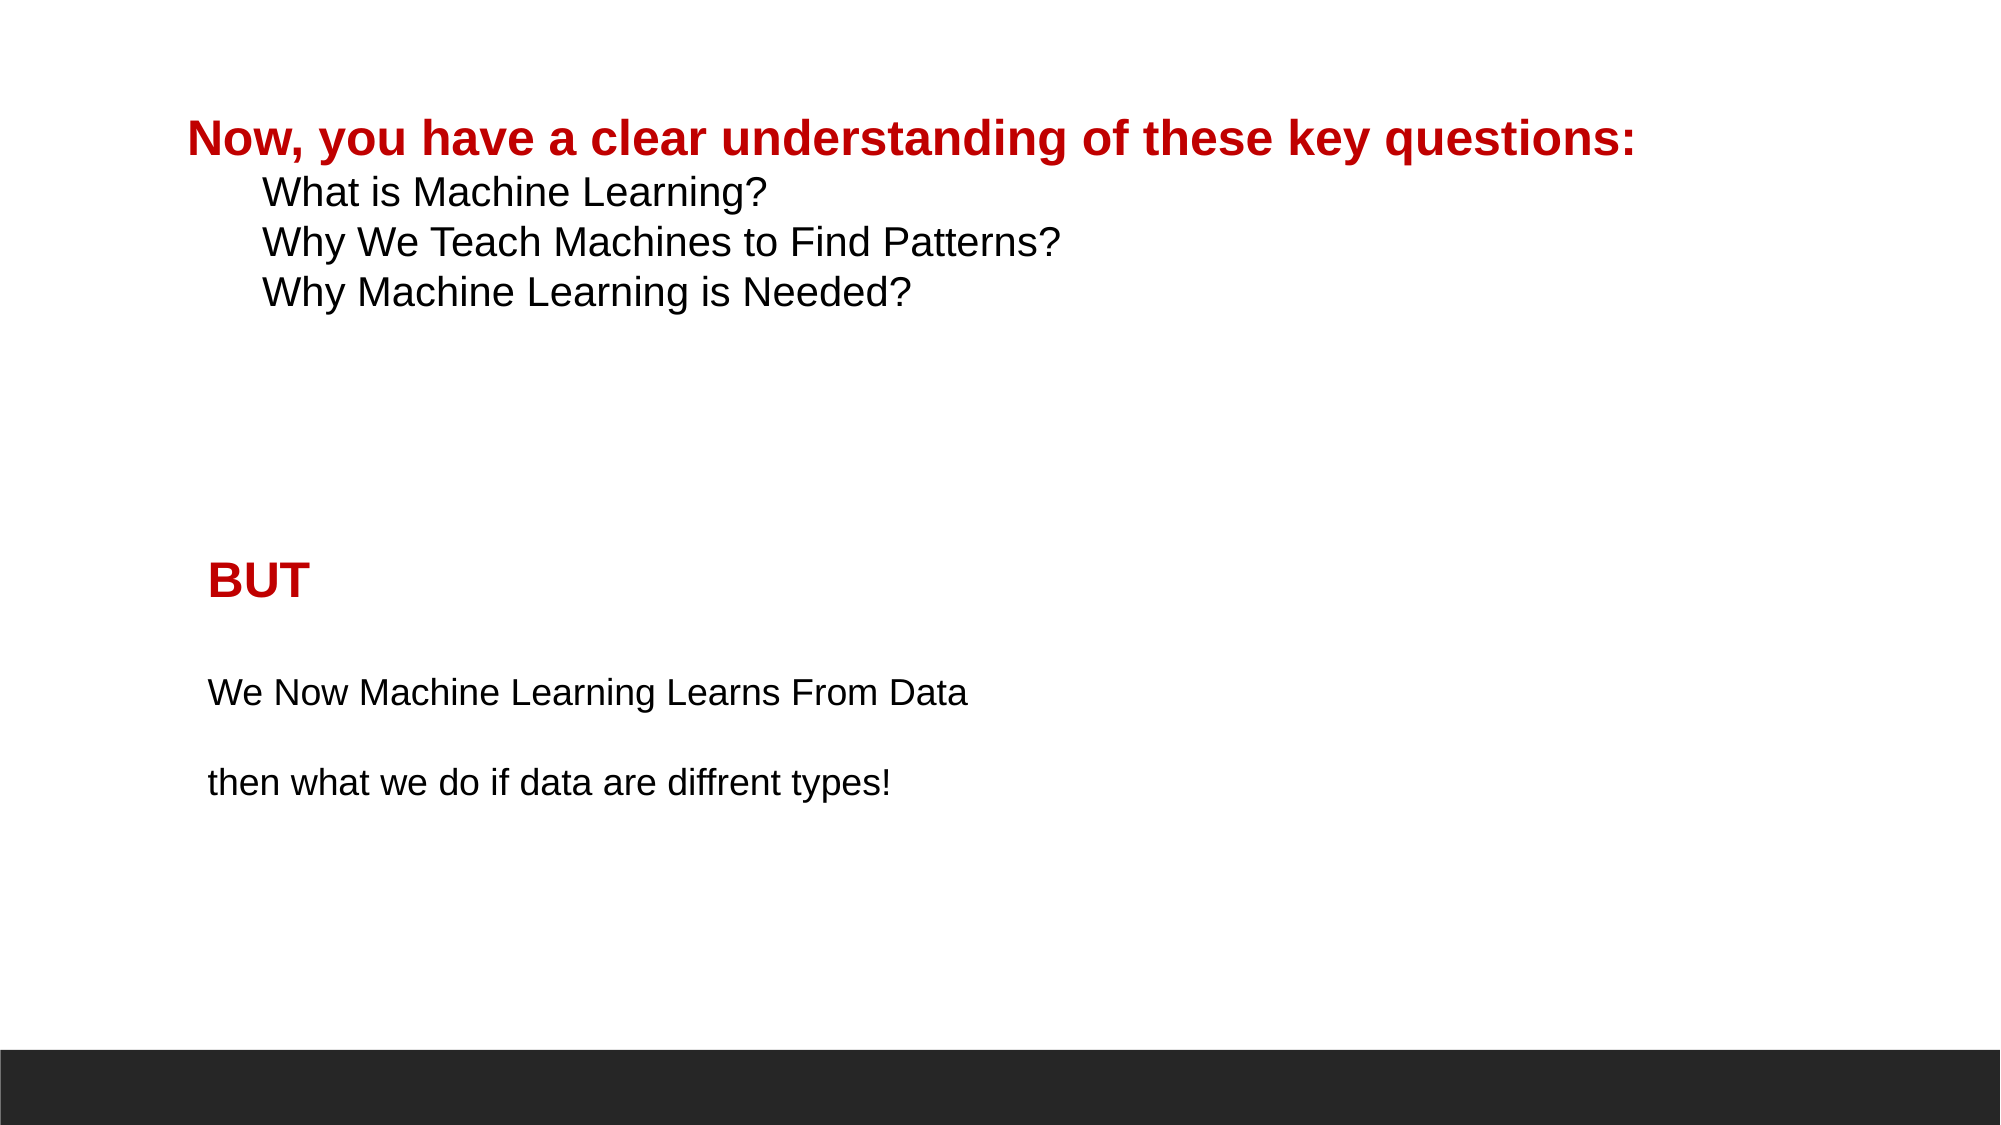

Now, you have a clear understanding of these key questions:
What is Machine Learning?
Why We Teach Machines to Find Patterns?
Why Machine Learning is Needed?
BUT

We Now Machine Learning Learns From Data

then what we do if data are diffrent types!